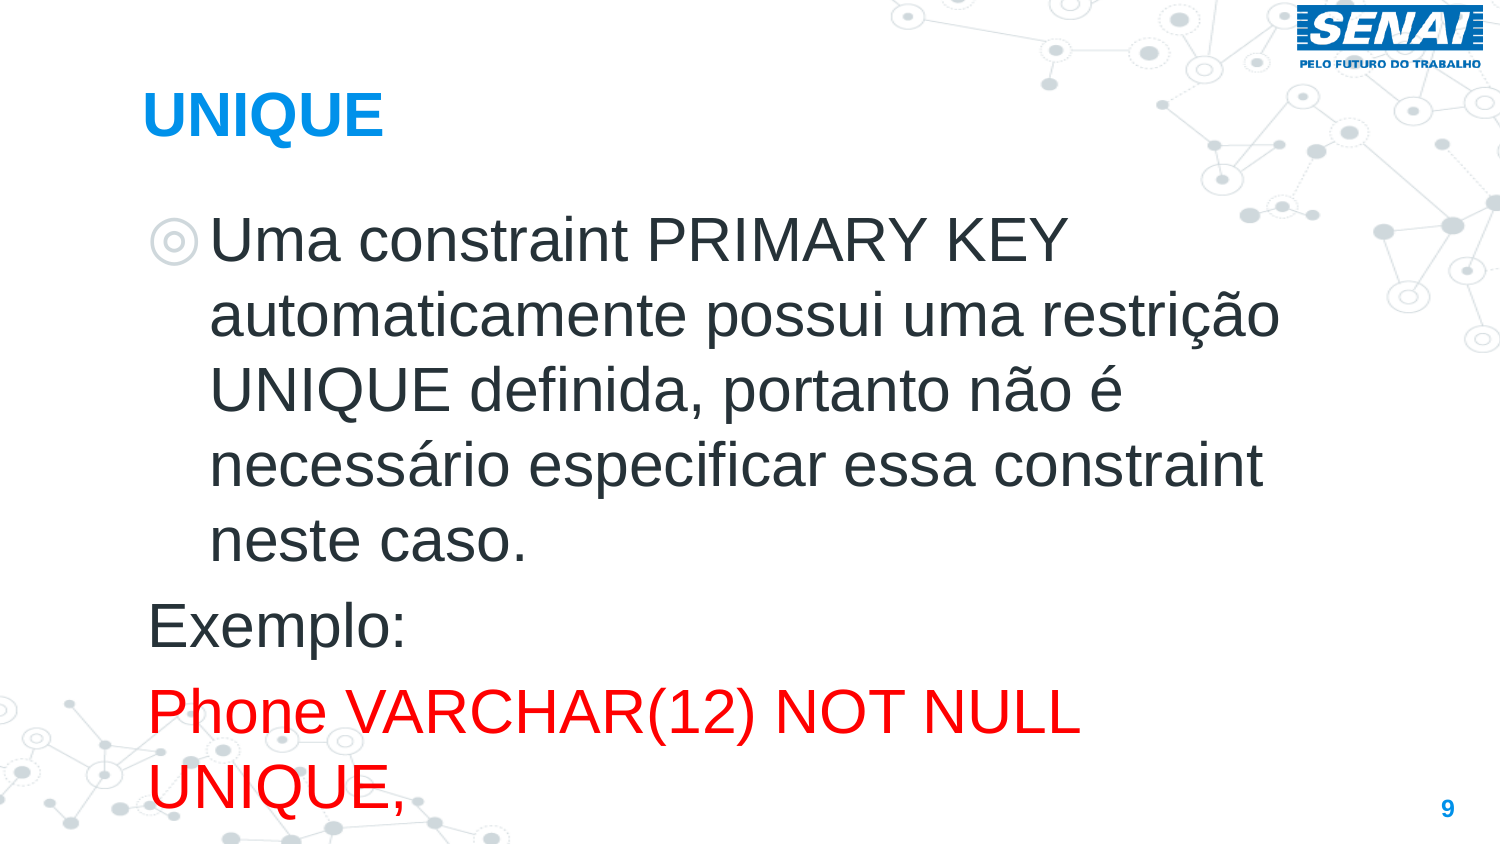

# UNIQUE
Uma constraint PRIMARY KEY automaticamente possui uma restrição UNIQUE definida, portanto não é necessário especificar essa constraint neste caso.
Exemplo:
Phone VARCHAR(12) NOT NULL UNIQUE,
9